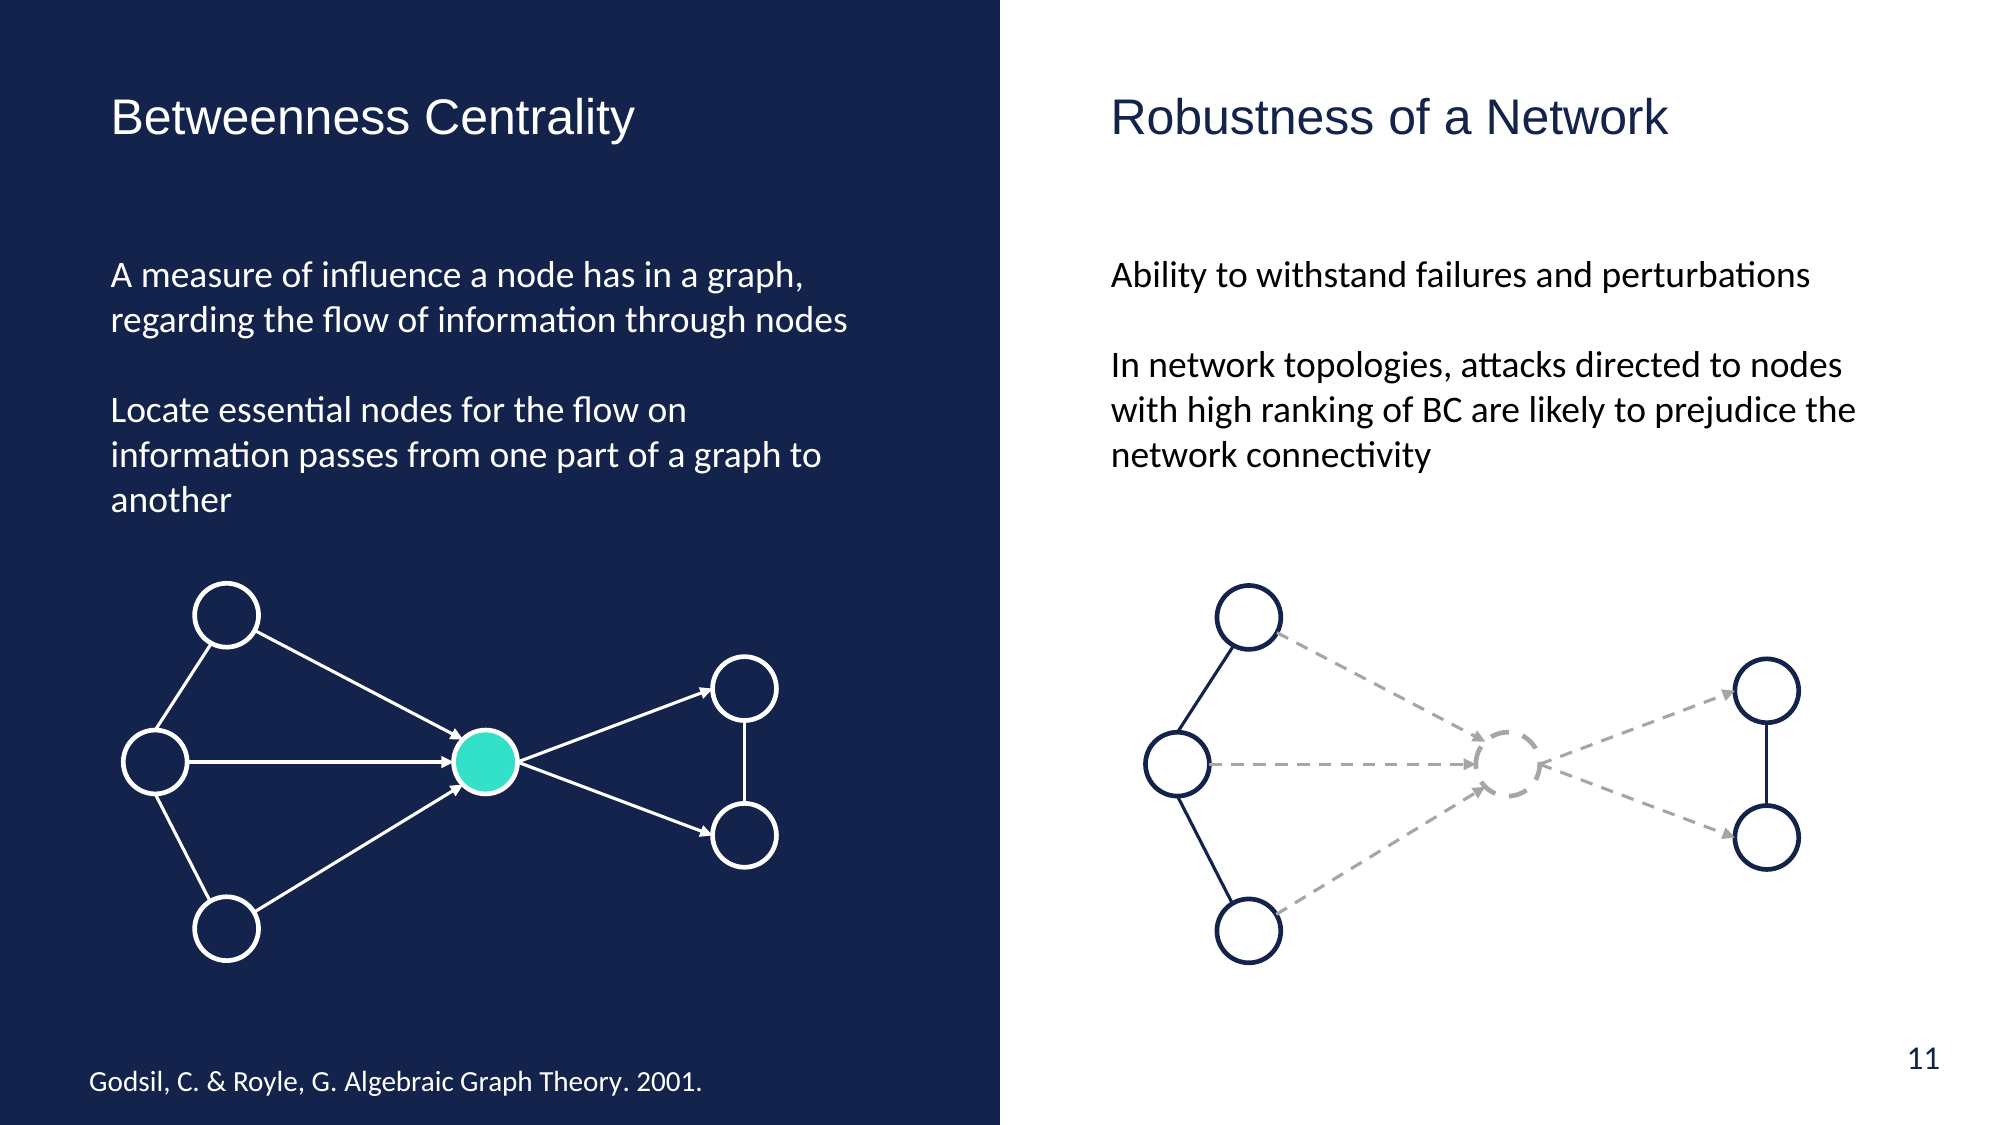

Betweenness Centrality
Robustness of a Network

A measure of influence a node has in a graph, regarding the flow of information through nodes

Locate essential nodes for the flow on information passes from one part of a graph to another
Ability to withstand failures and perturbations

In network topologies, attacks directed to nodes with high ranking of BC are likely to prejudice the network connectivity

11
Godsil, C. & Royle, G. Algebraic Graph Theory. 2001.